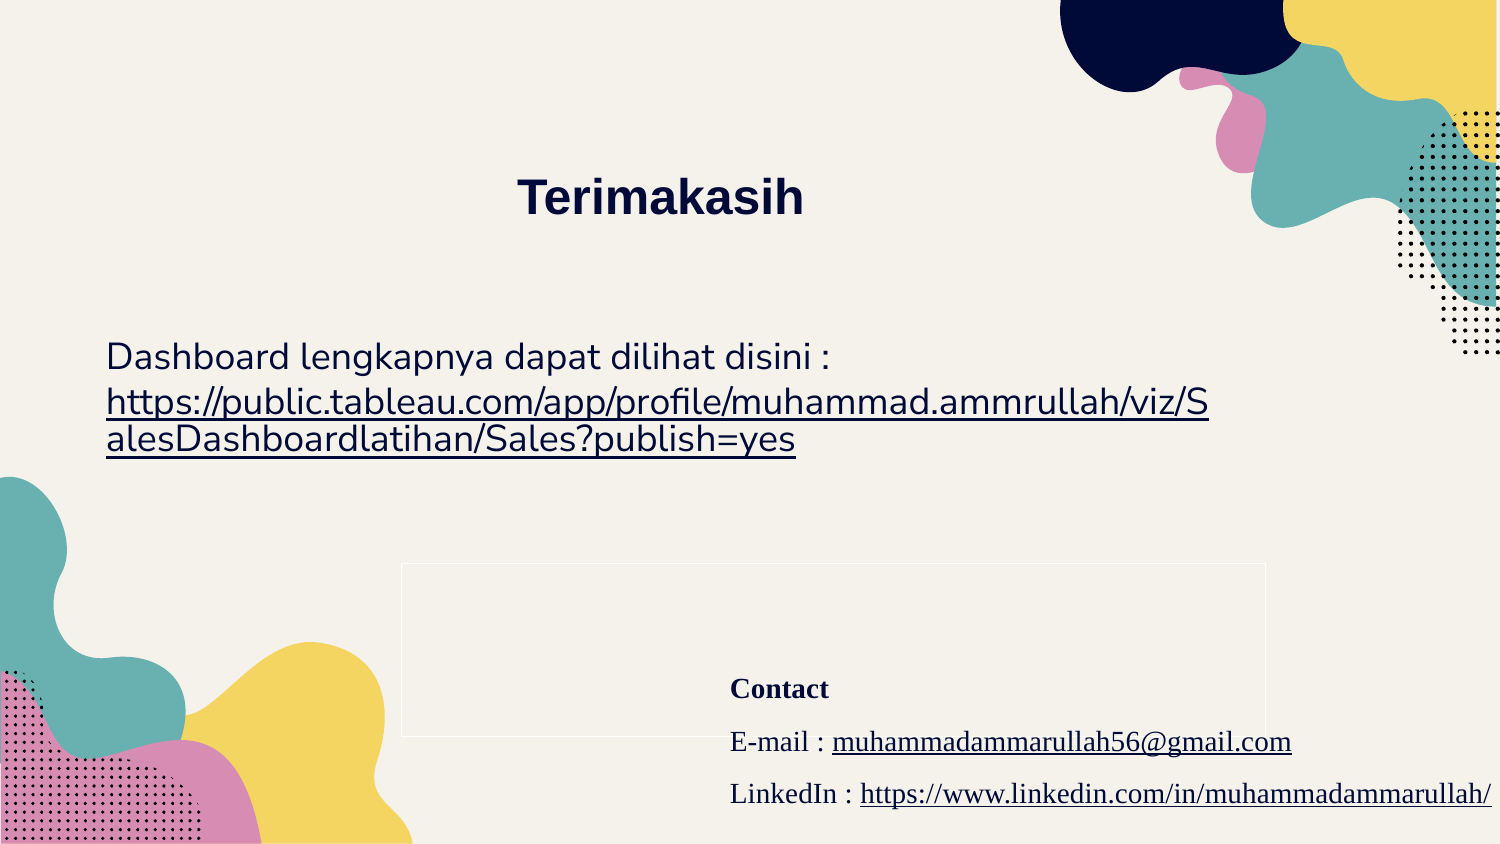

# Terimakasih
Dashboard lengkapnya dapat dilihat disini : https://public.tableau.com/app/profile/muhammad.ammrullah/viz/SalesDashboardlatihan/Sales?publish=yes

Contact
E-mail : muhammadammarullah56@gmail.com
LinkedIn : https://www.linkedin.com/in/muhammadammarullah/
Please keep this slide for attribution